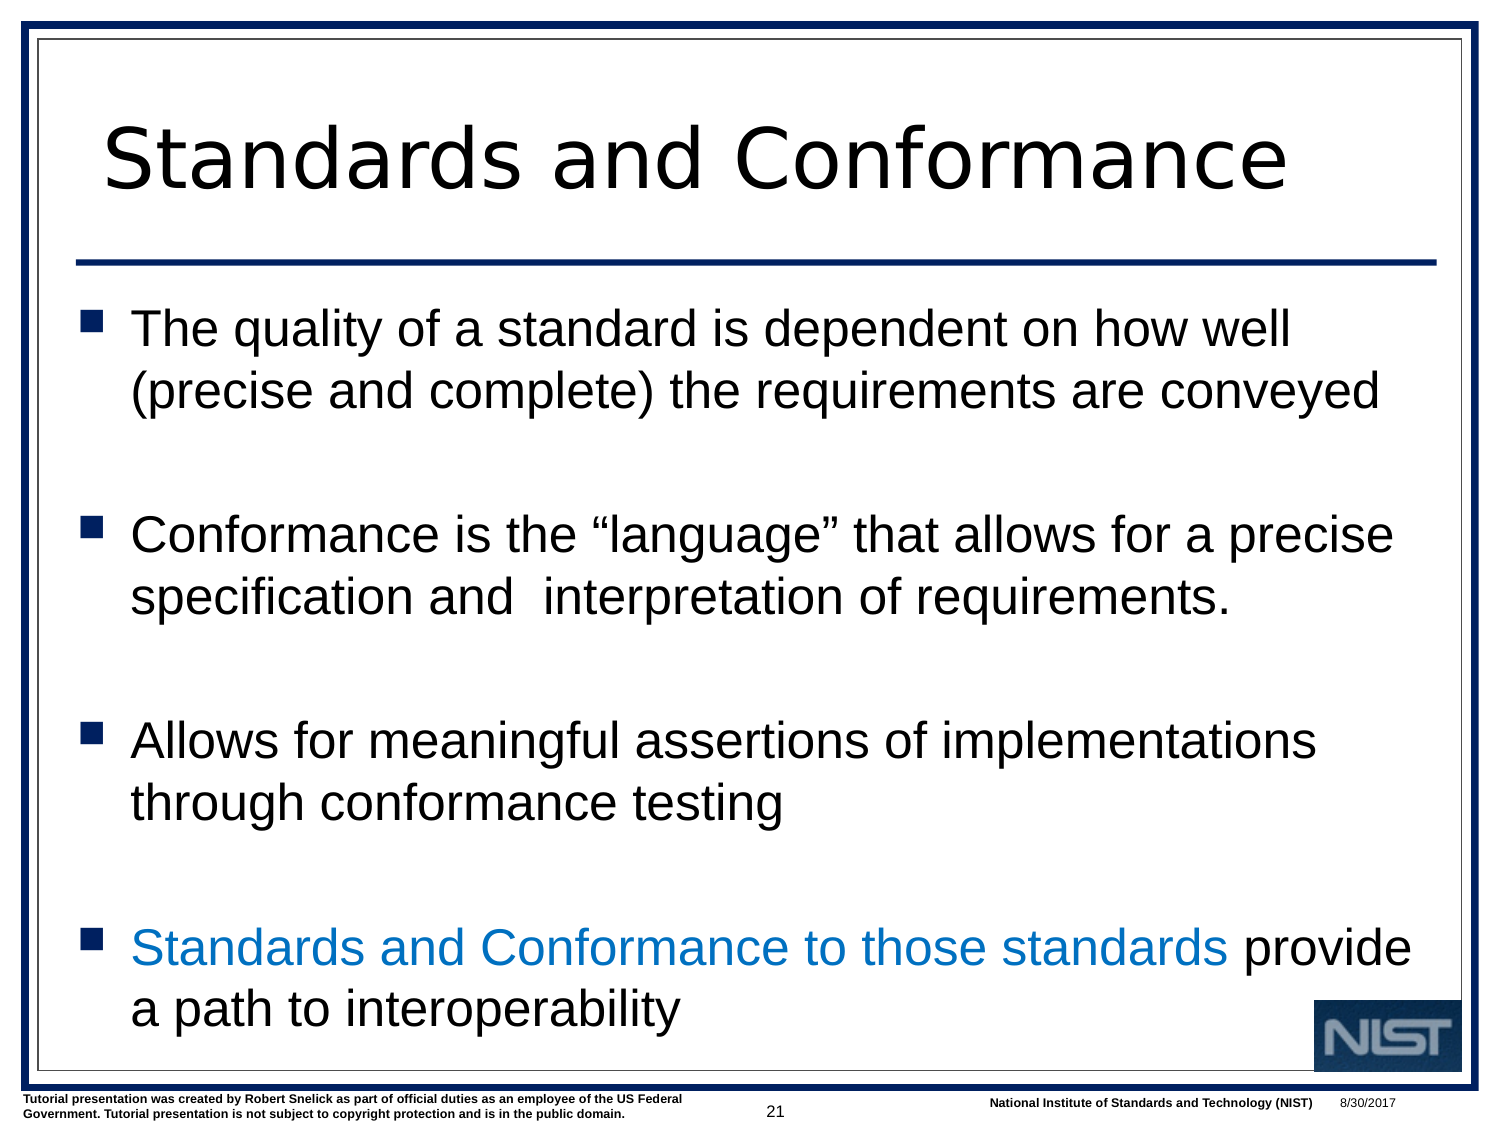

# Standards and Conformance
The quality of a standard is dependent on how well (precise and complete) the requirements are conveyed

Conformance is the “language” that allows for a precise specification and  interpretation of requirements.

Allows for meaningful assertions of implementations through conformance testing

Standards and Conformance to those standards provide a path to interoperability

21
8/30/2017